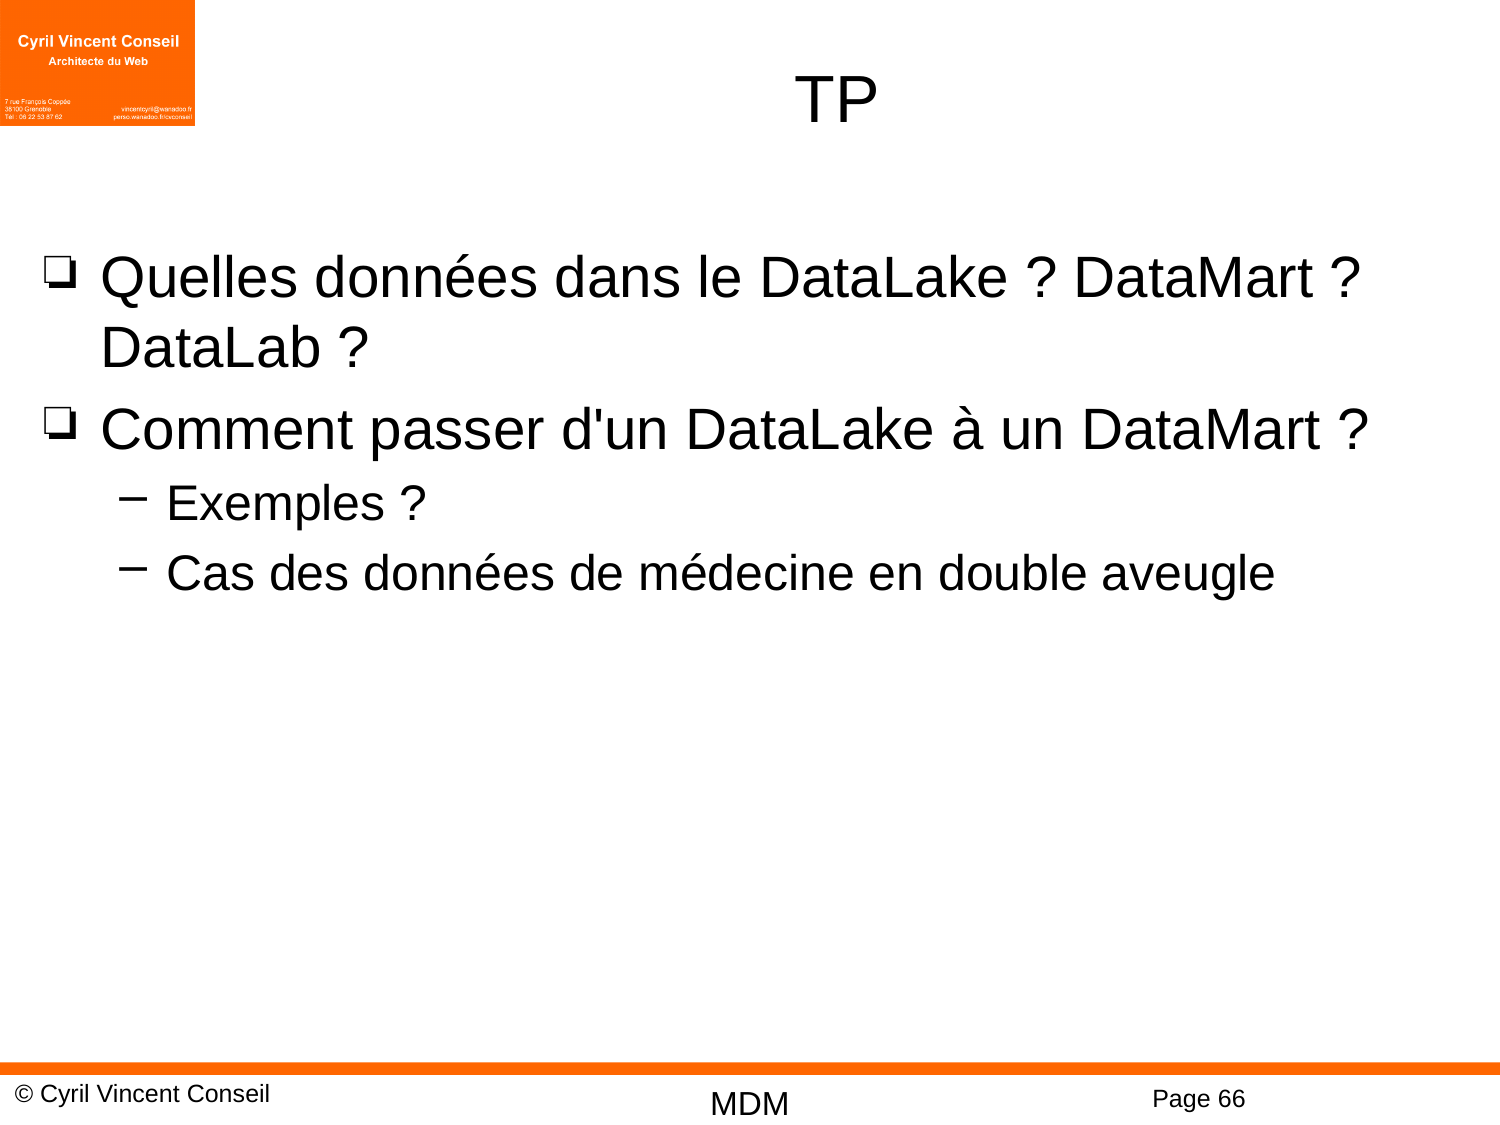

# TP
Quelles données dans le DataLake ? DataMart ?  DataLab ?
Comment passer d'un DataLake à un DataMart ?
Exemples ?
Cas des données de médecine en double aveugle